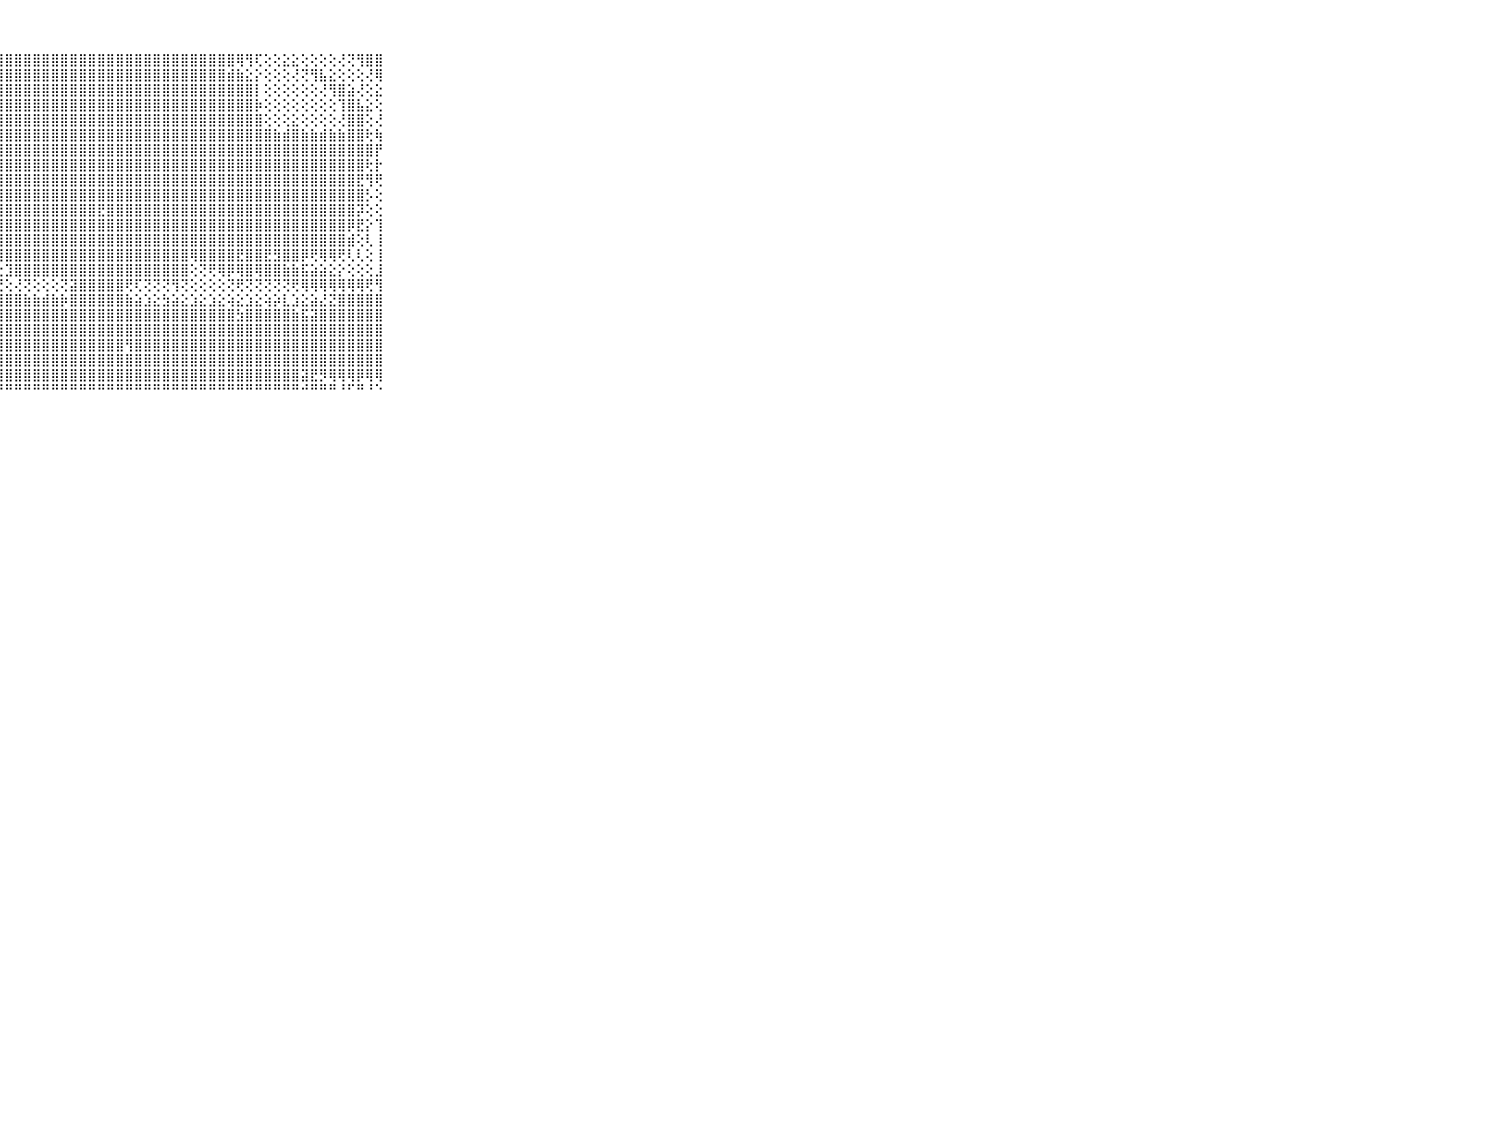

⠀⠀⠀⠀⠀⠀⠀⠀⠀⠀⠀⢸⣿⣿⣿⣿⣿⢏⣕⡕⢗⡼⣝⣿⣿⣿⣿⣿⣿⣿⣿⣿⣿⣿⣿⣿⣿⣿⣿⣿⣿⣿⣿⣿⣿⣿⣿⣿⣿⣿⣿⣿⣿⢿⢻⢏⢕⢕⣕⣕⢕⢕⢕⢕⢜⢝⢻⣿⣿⠀⠀⠀⠀⠀⠀⠀⠀⠀⠀⠀⠀
⠀⠀⠀⠀⠀⠀⠀⠀⠀⠀⠀⢸⣿⣿⣿⣿⣷⣾⣝⢏⢕⡕⢕⢏⢝⡻⣿⣿⣿⣿⣿⣿⣿⣿⣿⣿⣿⣿⣿⣿⣿⣿⣿⣿⣿⣿⣿⣿⣿⣿⣿⣿⣾⣷⣕⡕⢕⢕⢕⢜⢝⢻⣧⣕⢕⢕⢕⢜⢿⠀⠀⠀⠀⠀⠀⠀⠀⠀⠀⠀⠀
⠀⠀⠀⠀⠀⠀⠀⠀⠀⠀⠀⢸⣿⣿⣿⣿⣿⣿⣿⣿⣿⣿⣧⣕⣝⡝⢻⣿⣿⣿⣿⣿⣿⣿⣿⣿⣿⣿⣿⣿⣿⣿⣿⣿⣿⣿⣿⣿⣿⣿⣿⣿⣿⣿⣿⡇⢕⢕⢕⢕⢕⢕⢜⢻⣿⣵⢜⢕⣕⠀⠀⠀⠀⠀⠀⠀⠀⠀⠀⠀⠀
⠀⠀⠀⠀⠀⠀⠀⠀⠀⠀⠀⢸⣿⣿⣿⣽⣿⣿⣿⣿⣿⣿⣿⣿⣵⣗⣧⣿⣿⣿⣿⣿⣿⣿⣿⣿⣿⣿⣿⣿⣿⣿⣿⣿⣿⣿⣿⣿⣿⣿⣿⣿⣿⣿⣿⡷⢕⢕⢕⢕⢕⢕⢕⢕⢹⣿⣧⣕⢕⠀⠀⠀⠀⠀⠀⠀⠀⠀⠀⠀⠀
⠀⠀⠀⠀⠀⠀⠀⠀⠀⠀⠀⢸⣿⣿⣿⣿⣿⣿⣿⣿⣿⣿⣿⣿⣿⣿⣿⣿⣿⣿⣿⣿⣿⣿⣿⣿⣿⣿⣿⣿⣿⣿⣿⣿⣿⣿⣿⣿⣿⣿⣿⣿⣿⣿⣿⣿⢕⢕⢕⣕⢕⢕⢕⢕⢜⣿⣿⢕⢜⠀⠀⠀⠀⠀⠀⠀⠀⠀⠀⠀⠀
⠀⠀⠀⠀⠀⠀⠀⠀⠀⠀⠀⢸⣿⣿⣿⣿⣿⣿⣿⣿⣿⣿⣿⣿⣿⣿⣿⣿⣿⣿⣿⣿⣿⣿⣿⣿⣿⣿⣿⣿⣿⣿⣿⣿⣿⣿⣿⣿⣿⣿⣿⣿⣿⣿⣿⣿⣿⣷⣾⣿⣷⣷⣾⣷⣷⣿⣿⢗⢷⠀⠀⠀⠀⠀⠀⠀⠀⠀⠀⠀⠀
⠀⠀⠀⠀⠀⠀⠀⠀⠀⠀⠀⢸⣿⣿⣿⣿⣿⣿⣿⣿⣿⣿⣿⣿⣿⣿⣿⣿⣿⣿⣿⣿⣿⣿⣿⣿⣿⣿⣿⣿⣿⣿⣿⣿⣿⣿⣿⣿⣿⣿⣿⣿⣿⣿⣿⣿⣿⣿⣿⣿⣿⣿⣿⣿⣿⣿⣿⣿⡟⠀⠀⠀⠀⠀⠀⠀⠀⠀⠀⠀⠀
⠀⠀⠀⠀⠀⠀⠀⠀⠀⠀⠀⢸⣿⣿⣿⣿⣿⣿⣿⣿⣿⣿⣿⣿⣿⣿⣿⣿⣿⣿⣿⣿⣿⣿⣿⣿⣿⣿⣿⣿⣿⣿⣿⣿⣿⣿⣿⣿⣿⣿⣿⣿⣿⣿⣿⣿⣿⣿⣿⣿⣿⣿⣿⣿⣿⣿⣿⢗⡗⠀⠀⠀⠀⠀⠀⠀⠀⠀⠀⠀⠀
⠀⠀⠀⠀⠀⠀⠀⠀⠀⠀⠀⢸⣿⣿⣷⢻⣿⣿⣿⣿⣿⣿⣿⣿⣿⣿⣿⣿⣿⣿⣿⣿⣿⣿⣿⣿⣿⣿⣿⣿⣿⣿⣿⣿⣿⣿⣿⣿⣿⣿⣿⣿⣿⣿⣿⣿⣿⣿⣿⣿⣿⣿⣿⣿⣿⣿⣟⢻⢟⠀⠀⠀⠀⠀⠀⠀⠀⠀⠀⠀⠀
⠀⠀⠀⠀⠀⠀⠀⠀⠀⠀⠀⢸⣿⣿⣿⡳⣿⣿⣿⣿⣿⣿⣿⣿⣿⣿⣿⣿⣿⣿⣿⣿⣿⣿⣿⣿⣿⣿⣿⣿⣿⣿⣿⣿⣿⣿⣿⣿⣿⣿⣿⣿⣿⣿⣿⣿⣿⣿⣿⣿⣿⣿⣿⣿⣿⣿⣿⡣⢕⠀⠀⠀⠀⠀⠀⠀⠀⠀⠀⠀⠀
⠀⠀⠀⠀⠀⠀⠀⠀⠀⠀⠀⢸⣿⣿⣿⣷⣿⣿⣿⣿⣿⣿⣿⣿⣿⣿⣿⣿⣿⣿⣿⣿⣿⣿⣿⣿⣿⣿⣟⣿⣿⣿⣿⣿⣿⣿⣿⣿⣿⣿⣿⣿⣿⣿⣿⣿⣿⣿⣿⣿⣿⣿⣿⣿⣿⣿⡽⢕⢕⠀⠀⠀⠀⠀⠀⠀⠀⠀⠀⠀⠀
⠀⠀⠀⠀⠀⠀⠀⠀⠀⠀⠀⢸⣿⣿⣿⣿⣿⣿⣿⣿⣿⣿⣿⣿⣿⣿⣿⣿⣿⣿⣿⣿⣿⣿⣿⣿⣿⣿⣿⣿⣿⣿⣿⣿⣿⣿⣿⣿⣿⣿⣿⣿⣿⣿⣿⣿⣿⣿⣿⣿⣿⣿⣿⣿⣿⡿⣟⡕⢹⠀⠀⠀⠀⠀⠀⠀⠀⠀⠀⠀⠀
⠀⠀⠀⠀⠀⠀⠀⠀⠀⠀⠀⢸⣿⣿⣿⣿⣽⣿⣿⣿⣿⣿⣿⣿⣿⣿⣿⣿⣿⣿⣿⣿⣿⣿⣿⣿⣿⣿⣿⣿⣿⣿⣿⣿⣿⣿⣿⣿⣿⣿⣿⣿⣿⣿⣿⣿⣿⣿⣿⣿⣿⣿⣿⣿⣿⣾⢕⢇⢸⠀⠀⠀⠀⠀⠀⠀⠀⠀⠀⠀⠀
⠀⠀⠀⠀⠀⠀⠀⠀⠀⠀⠀⢸⣿⣿⢿⢣⢵⣿⣿⣯⣯⣯⣿⣿⣿⣿⣿⣿⣿⣿⣿⣿⣿⣿⣿⣿⣿⣿⣿⣿⣿⣿⣿⣿⣿⣿⣿⣿⢿⣿⣿⣿⣿⣟⣿⣿⣟⣻⣿⣿⡿⢟⢿⢿⢟⢇⢇⢕⢸⠀⠀⠀⠀⠀⠀⠀⠀⠀⠀⠀⠀
⠀⠀⠀⠀⠀⠀⠀⠀⠀⠀⠀⢜⢕⡕⣕⣧⣜⣻⣟⣿⣟⣟⣟⣿⣝⣝⢝⣕⣹⣿⣿⣿⣿⣿⣿⣿⣿⣿⣿⣿⣿⣿⣿⣿⣿⣿⣿⣿⢕⢝⢟⢿⡿⢿⣿⢿⣿⣿⣷⣷⣯⣵⣵⣕⡕⢕⢕⢕⣸⠀⠀⠀⠀⠀⠀⠀⠀⠀⠀⠀⠀
⠀⠀⠀⠀⠀⠀⠀⠀⠀⠀⠀⢅⣱⣕⣝⣜⣝⣝⣝⣝⣝⣝⣝⡝⡝⢙⢜⢝⢕⢜⢝⢕⢕⢕⢝⣽⣿⣿⣿⣿⣿⢟⢏⢝⢝⢝⢻⢝⢕⢕⢕⢕⢝⢟⢝⢝⢝⢝⢝⢟⢿⢿⢿⢿⢿⢿⢿⢟⢻⠀⠀⠀⠀⠀⠀⠀⠀⠀⠀⠀⠀
⠀⠀⠀⠀⠀⠀⠀⠀⠀⠀⠀⢸⣿⣿⣿⣿⣿⣿⣿⣿⣿⣿⣿⣿⣿⣿⣿⣿⣿⣿⣷⣷⣾⣷⡷⣿⣿⣿⣿⣿⣿⣷⣵⣱⣕⣳⣵⣕⣱⣕⣱⣕⢵⣕⣱⣕⢵⡵⣇⣱⣕⣵⣜⣝⣿⣿⣿⣿⣿⠀⠀⠀⠀⠀⠀⠀⠀⠀⠀⠀⠀
⠀⠀⠀⠀⠀⠀⠀⠀⠀⠀⠀⢸⣿⣿⣿⣿⣿⣿⣿⣿⣿⣿⣿⣿⣿⣿⣿⣿⣿⣿⣿⣿⣿⣿⣿⣿⣿⣿⣿⣿⣿⣿⣿⣿⣿⣿⣿⣿⣿⣿⣿⣿⣿⣳⣿⣿⣿⣿⣿⣷⣯⣽⣿⣿⣿⣿⣿⣿⣿⠀⠀⠀⠀⠀⠀⠀⠀⠀⠀⠀⠀
⠀⠀⠀⠀⠀⠀⠀⠀⠀⠀⠀⢸⣿⣿⣿⣿⣿⣿⣿⣿⣿⣿⣿⣿⣿⣿⣿⣿⣿⣿⣿⣿⣿⣿⣿⣿⣿⣿⣿⣿⣿⣿⣿⣿⣿⣿⣿⣿⣿⣿⣿⣿⣿⣿⣿⣿⣿⣿⣿⣿⣿⣿⣿⣿⣿⣿⣿⣿⣿⠀⠀⠀⠀⠀⠀⠀⠀⠀⠀⠀⠀
⠀⠀⠀⠀⠀⠀⠀⠀⠀⠀⠀⢸⣿⣿⣿⣿⣿⣿⣿⣿⣿⣿⣿⣿⣿⣿⣿⣿⣿⣿⣿⣿⣿⣿⣿⣿⣿⣿⣿⣿⣿⢻⣿⣿⣿⣿⣿⣿⣿⣿⣿⣿⣿⣿⣿⣿⣿⣿⣿⣿⣿⣿⣿⣿⣿⣿⣿⣿⣿⠀⠀⠀⠀⠀⠀⠀⠀⠀⠀⠀⠀
⠀⠀⠀⠀⠀⠀⠀⠀⠀⠀⠀⢸⣿⣿⣿⣿⣿⣿⣿⣿⣿⣿⣿⣿⣿⣿⣿⣿⣿⣿⣿⣿⣿⣿⣿⣿⣿⣿⣿⣿⣿⣿⣿⣿⣿⣿⣿⣿⣿⣿⣿⣿⣿⣿⣿⣿⣿⣿⣿⣿⣿⣿⣿⣿⣿⣿⣿⣿⣿⠀⠀⠀⠀⠀⠀⠀⠀⠀⠀⠀⠀
⠀⠀⠀⠀⠀⠀⠀⠀⠀⠀⠀⢸⣿⣿⣿⣿⣿⣿⣿⣿⣿⣿⣿⣿⣿⣿⣿⣿⣿⣿⣿⣿⣿⣿⣿⣿⣿⣿⣿⣿⣿⣿⣿⣿⣿⣿⣿⣿⣿⣿⣿⣿⣿⣿⣿⣿⣿⣿⣿⣿⣽⣟⡻⢿⢿⢿⡿⢿⢿⠀⠀⠀⠀⠀⠀⠀⠀⠀⠀⠀⠀
⠀⠀⠀⠀⠀⠀⠀⠀⠀⠀⠀⠘⠛⠛⠛⠛⠛⠛⠛⠛⠛⠛⠛⠛⠛⠛⠛⠛⠛⠛⠛⠛⠛⠛⠛⠛⠛⠛⠛⠛⠛⠛⠛⠛⠛⠛⠛⠛⠛⠛⠛⠛⠛⠛⠛⠛⠛⠛⠛⠛⠚⠛⠛⠛⠘⠋⠛⠘⠑⠀⠀⠀⠀⠀⠀⠀⠀⠀⠀⠀⠀